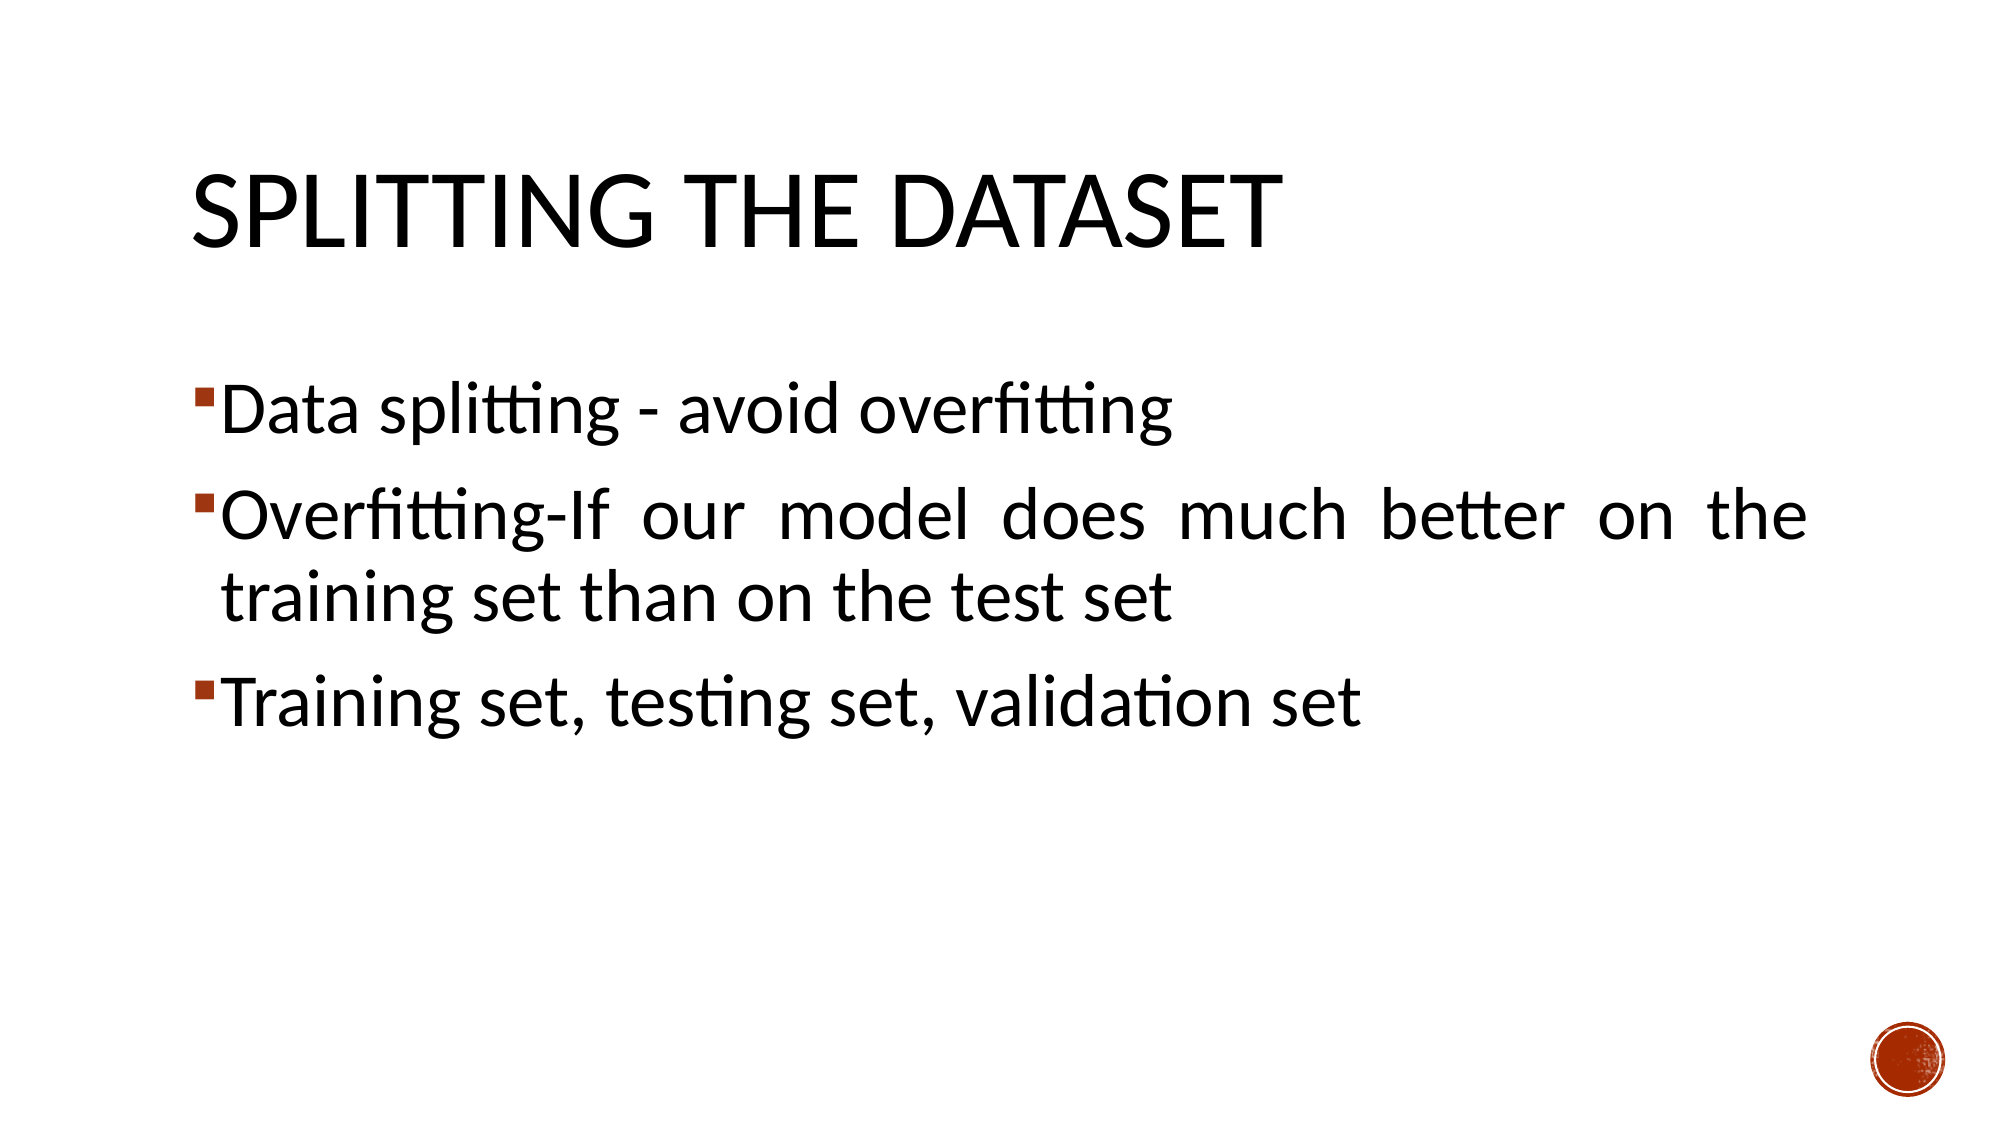

# Splitting the dataset
Data splitting - avoid overfitting
Overfitting-If our model does much better on the training set than on the test set
Training set, testing set, validation set